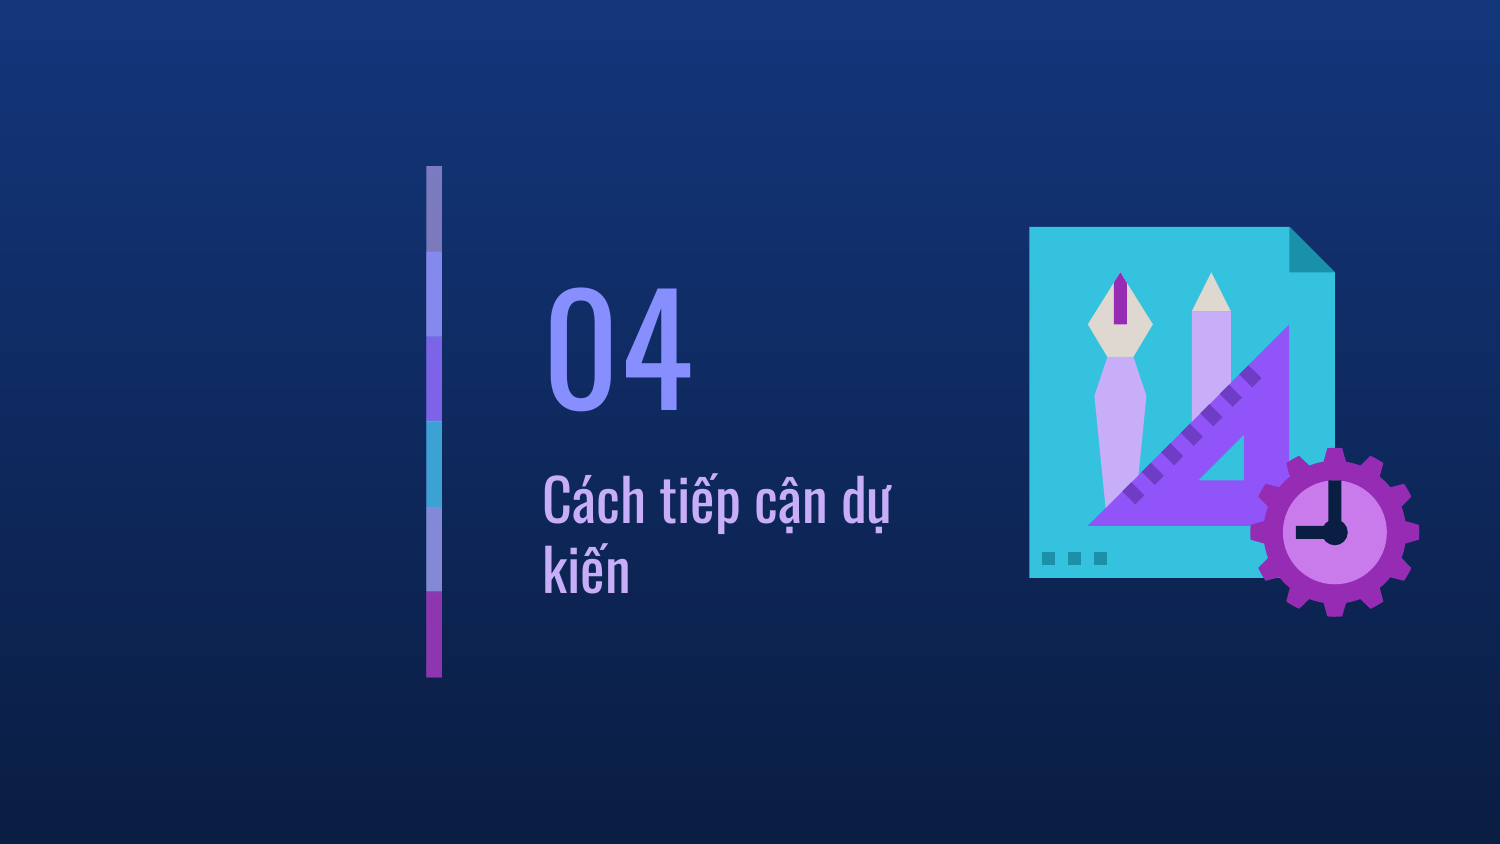

# 04
Cách tiếp cận dự kiến